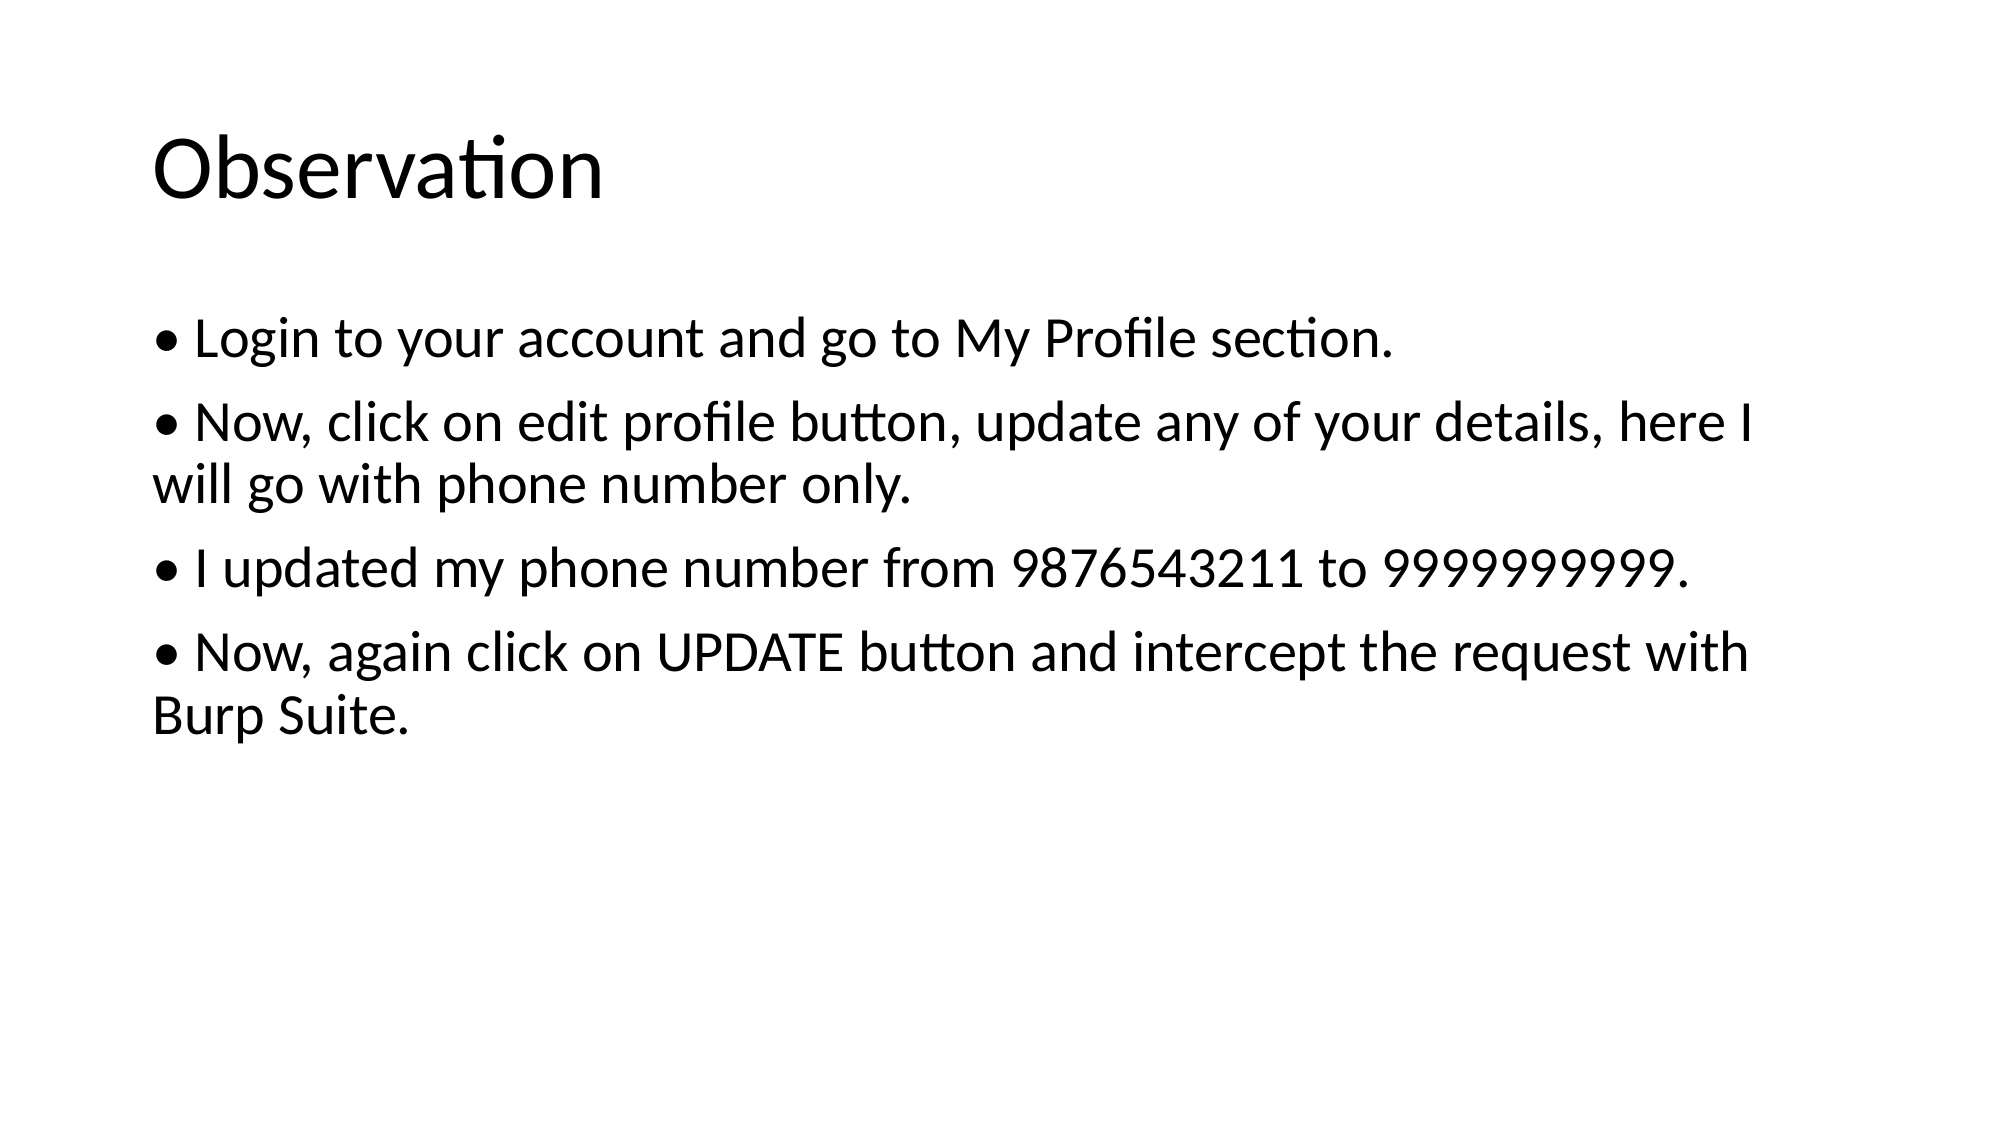

# Observation
• Login to your account and go to My Profile section.
• Now, click on edit profile button, update any of your details, here I will go with phone number only.
• I updated my phone number from 9876543211 to 9999999999.
• Now, again click on UPDATE button and intercept the request with Burp Suite.